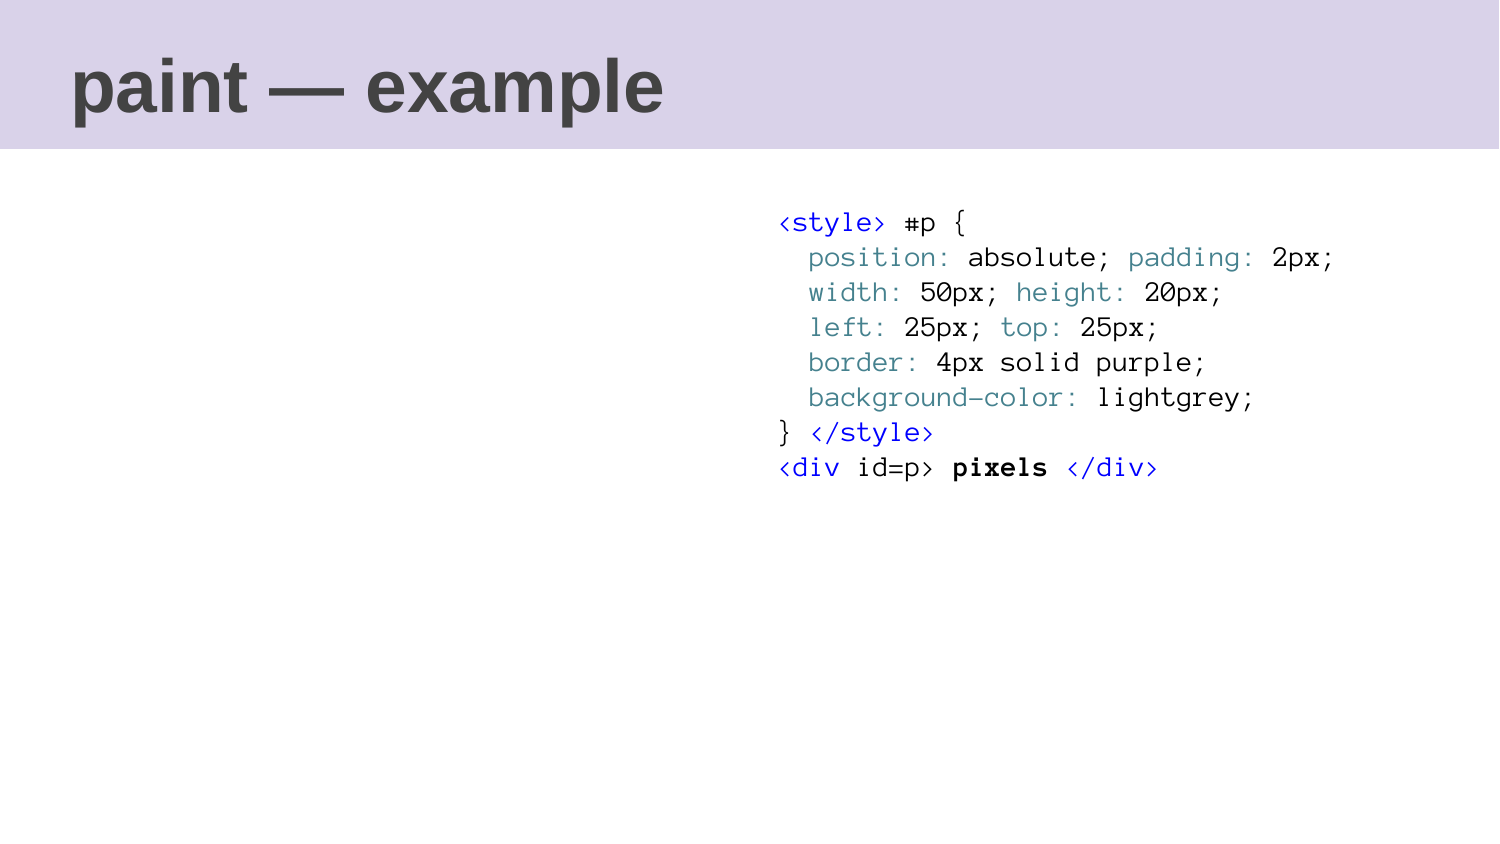

paint — example
<style> #p {
  position: absolute; padding: 2px;
  width: 50px; height: 20px;
  left: 25px; top: 25px;
  border: 4px solid purple;
  background-color: lightgrey;
} </style>
<div id=p> pixels </div>